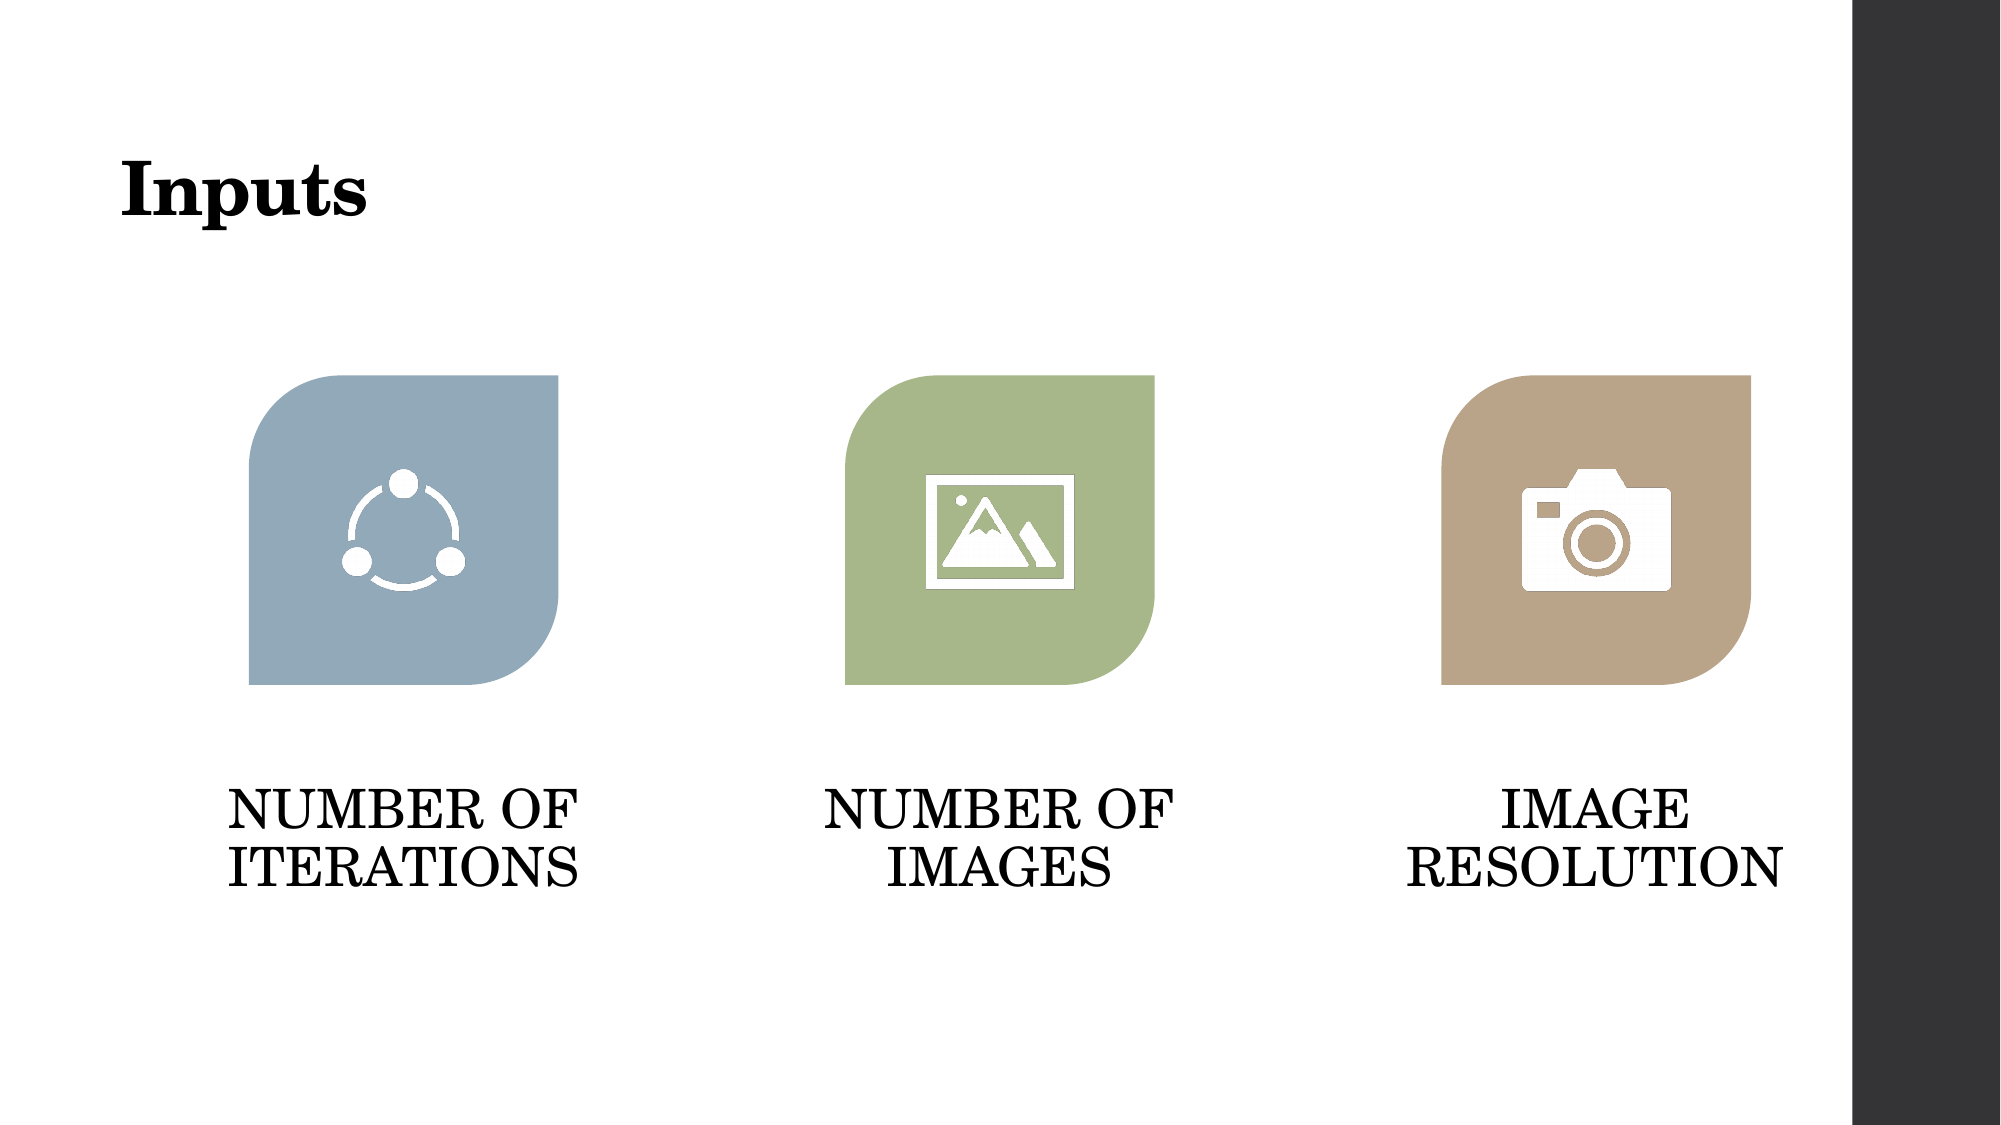

# Inputs
Number of iterations
Number of images
Image resolution